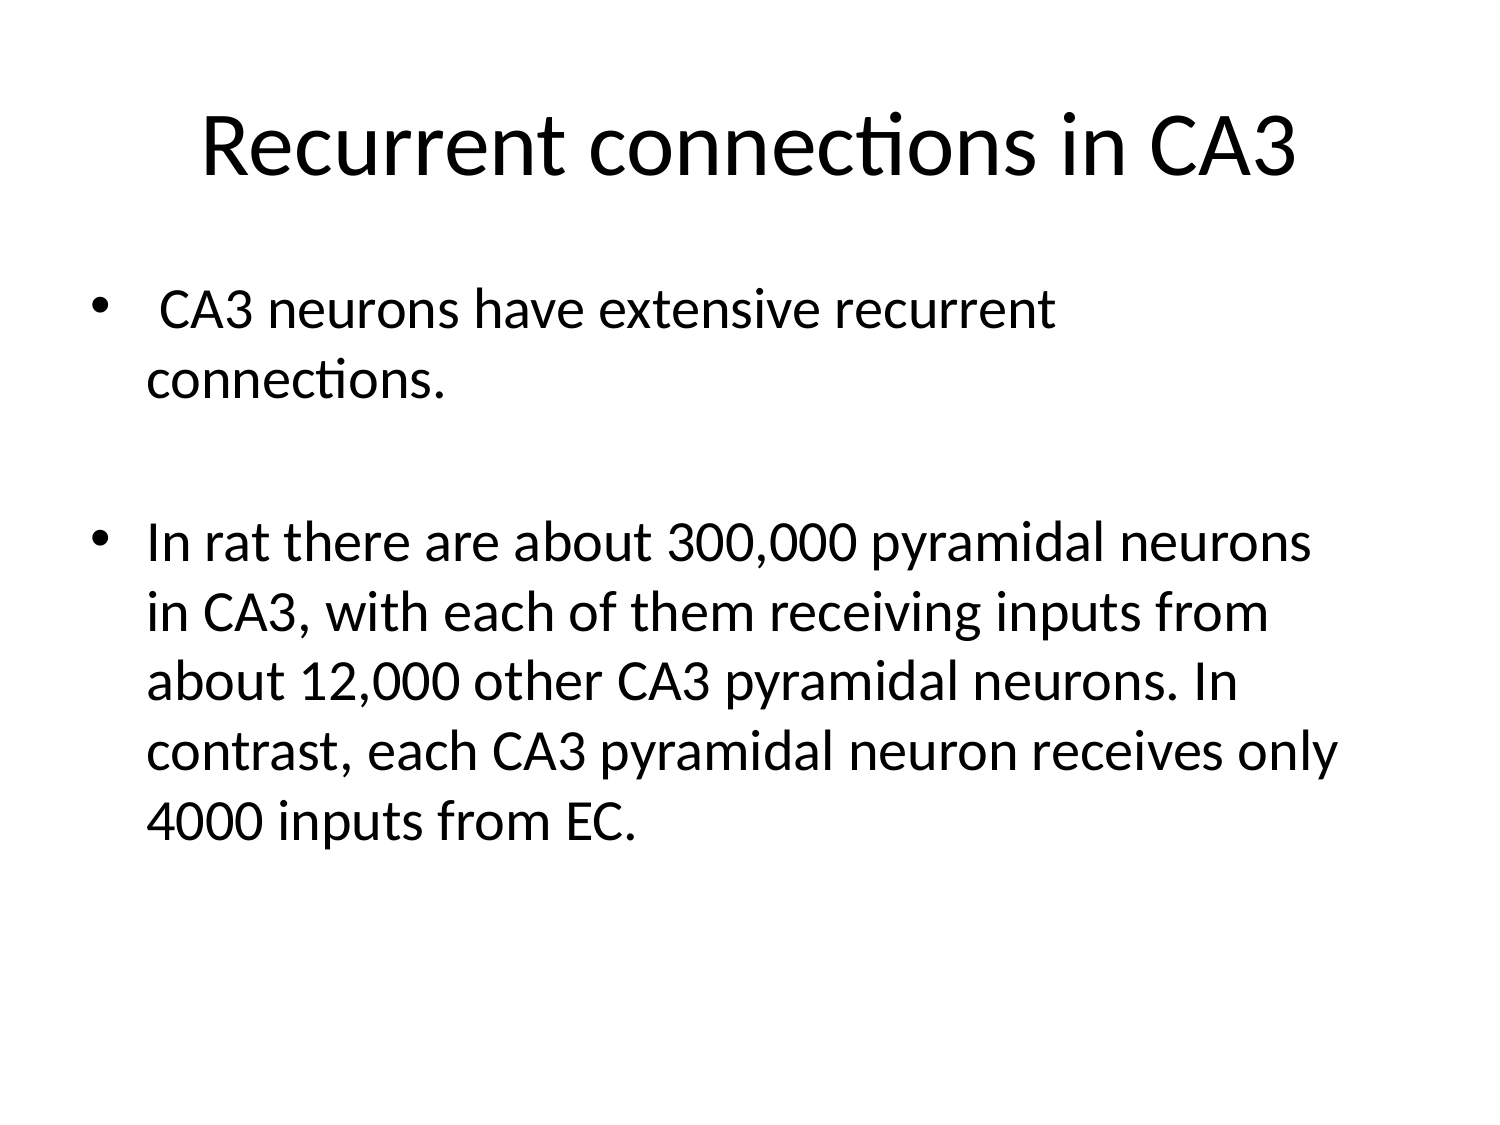

# Recurrent connections in CA3
 CA3 neurons have extensive recurrent connections.

In rat there are about 300,000 pyramidal neurons in CA3, with each of them receiving inputs from about 12,000 other CA3 pyramidal neurons. In contrast, each CA3 pyramidal neuron receives only 4000 inputs from EC.